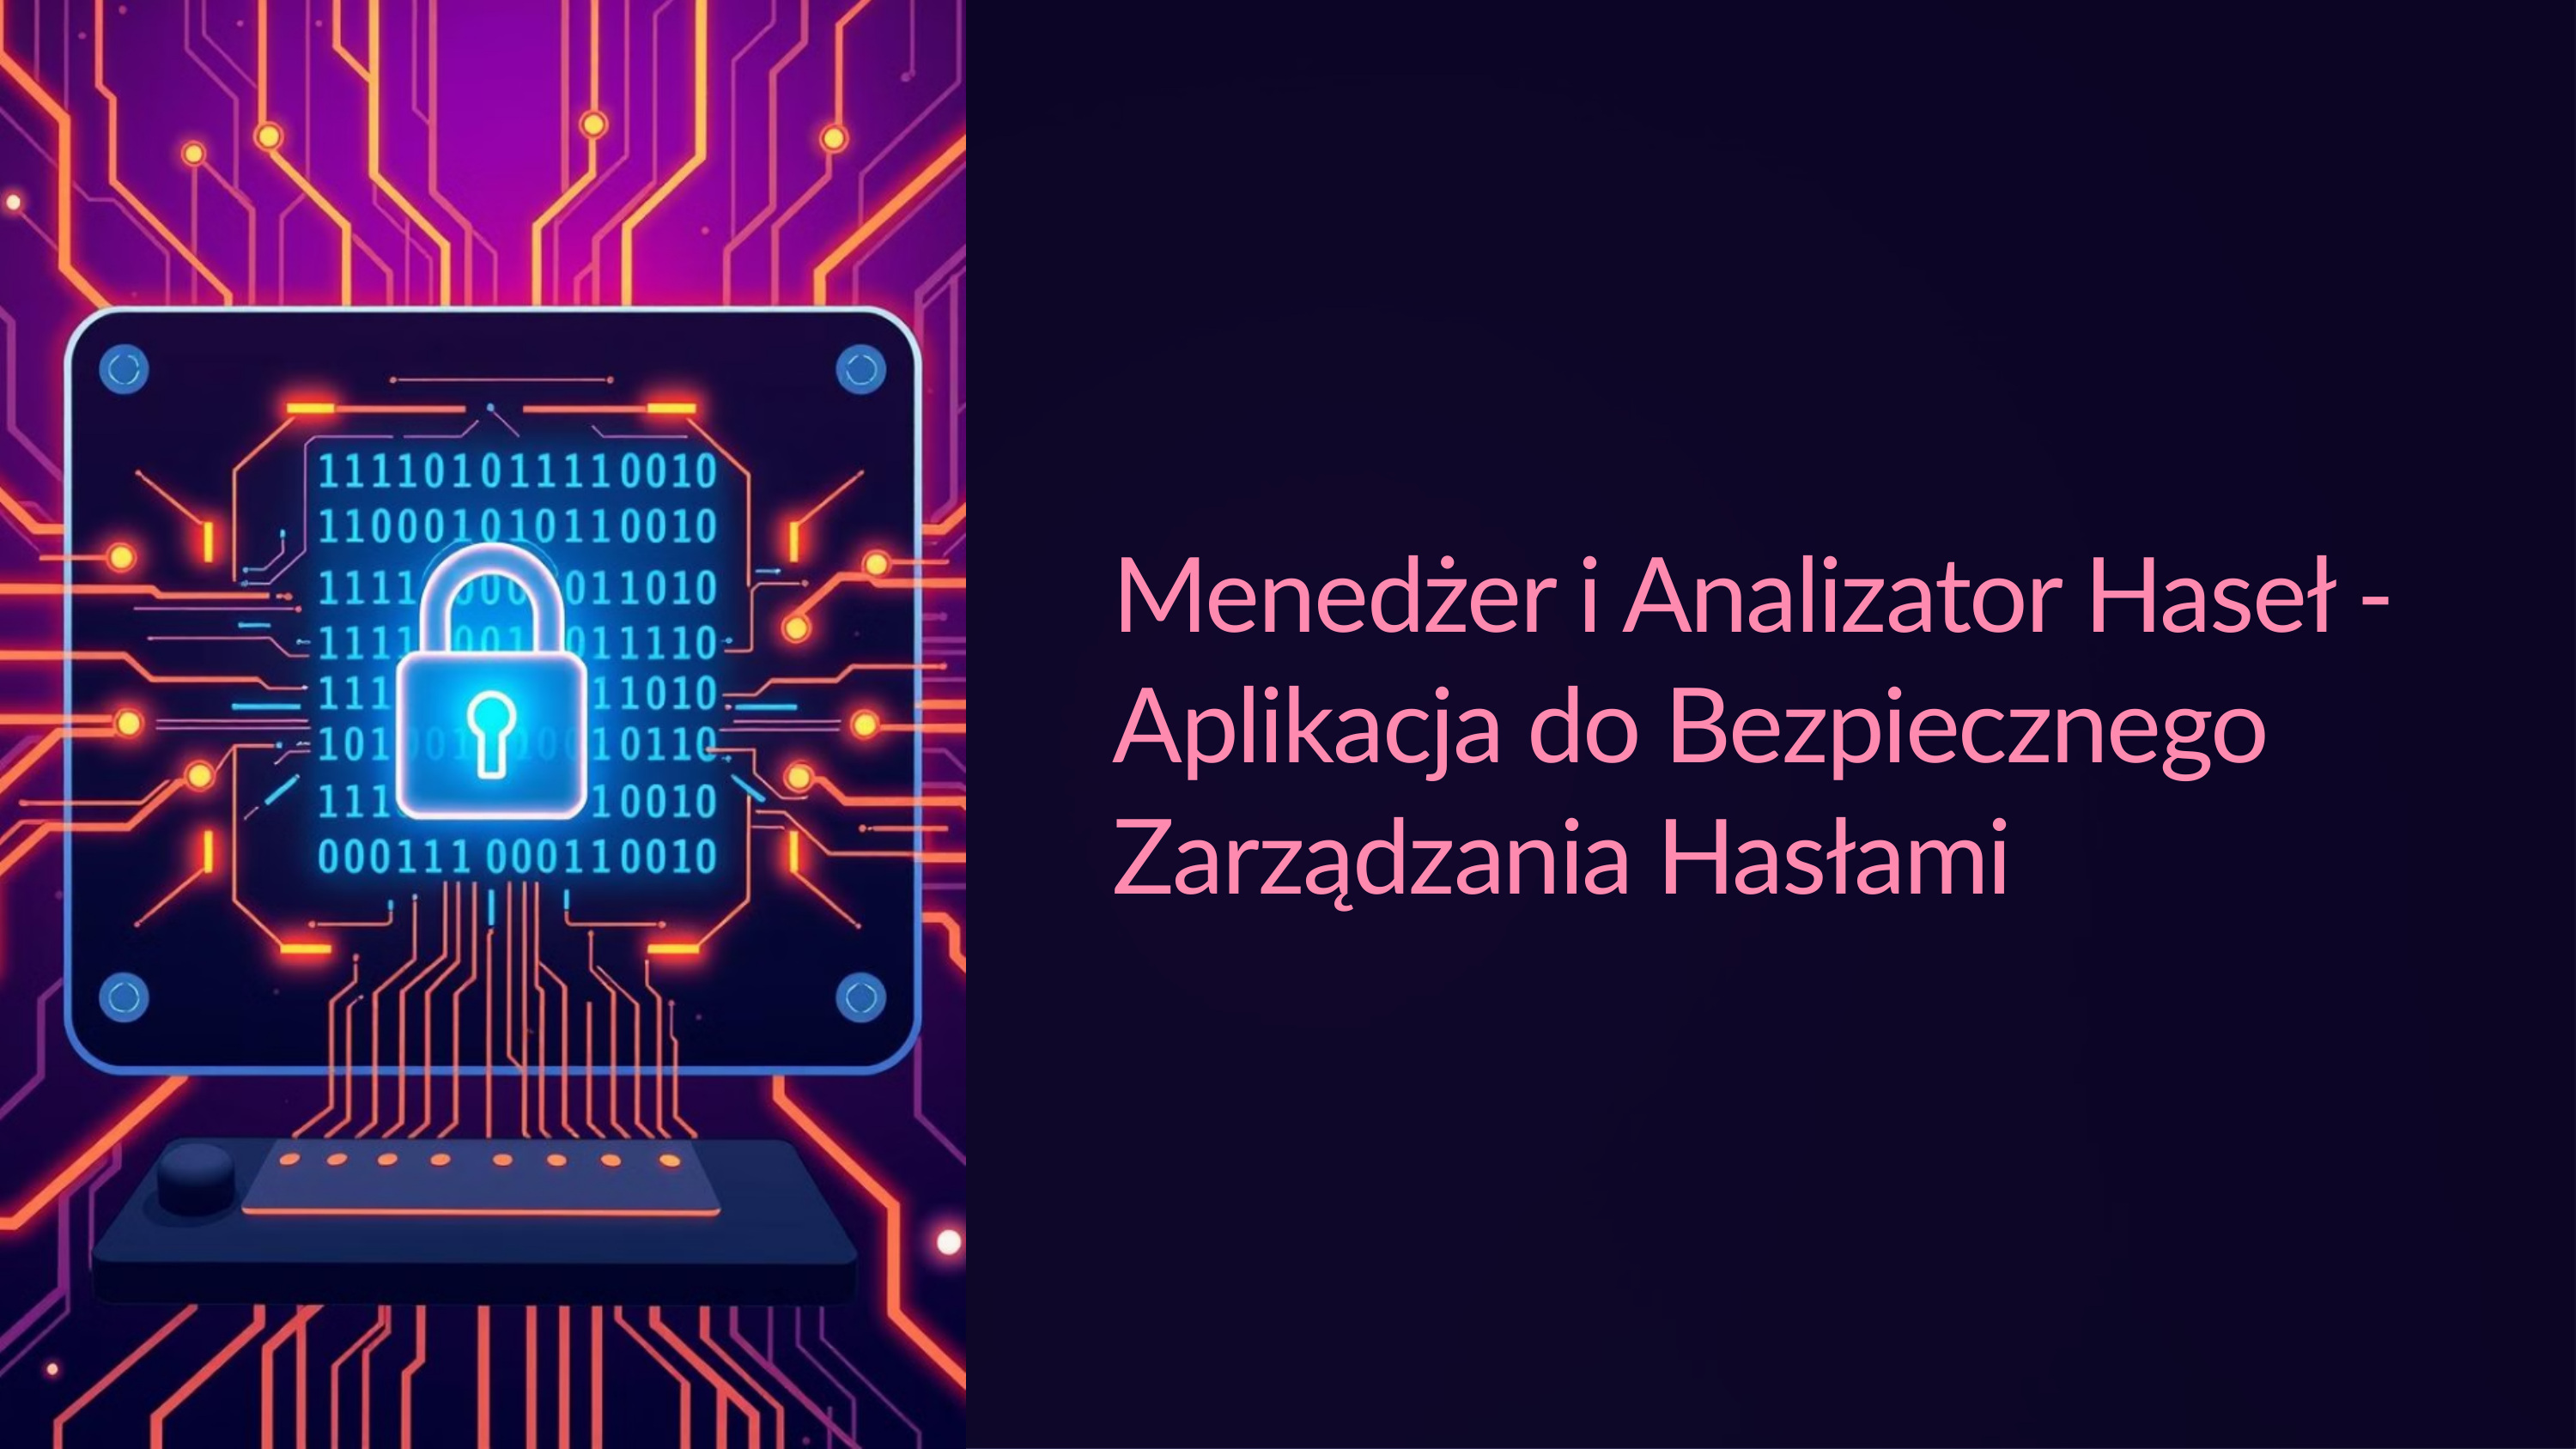

Menedżer i Analizator Haseł - Aplikacja do Bezpiecznego Zarządzania Hasłami